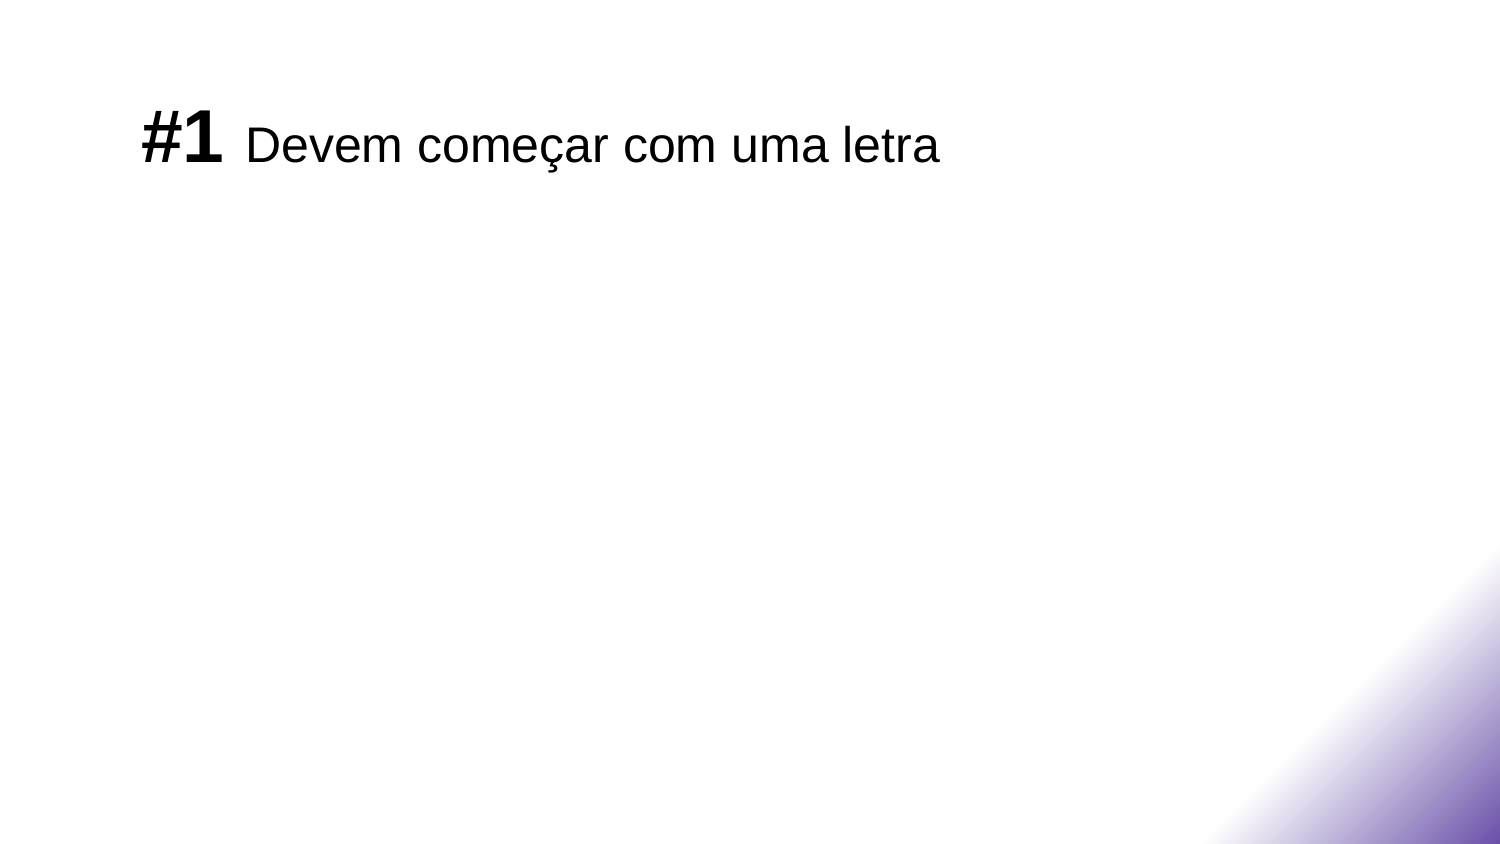

# #1 Devem começar com uma letra